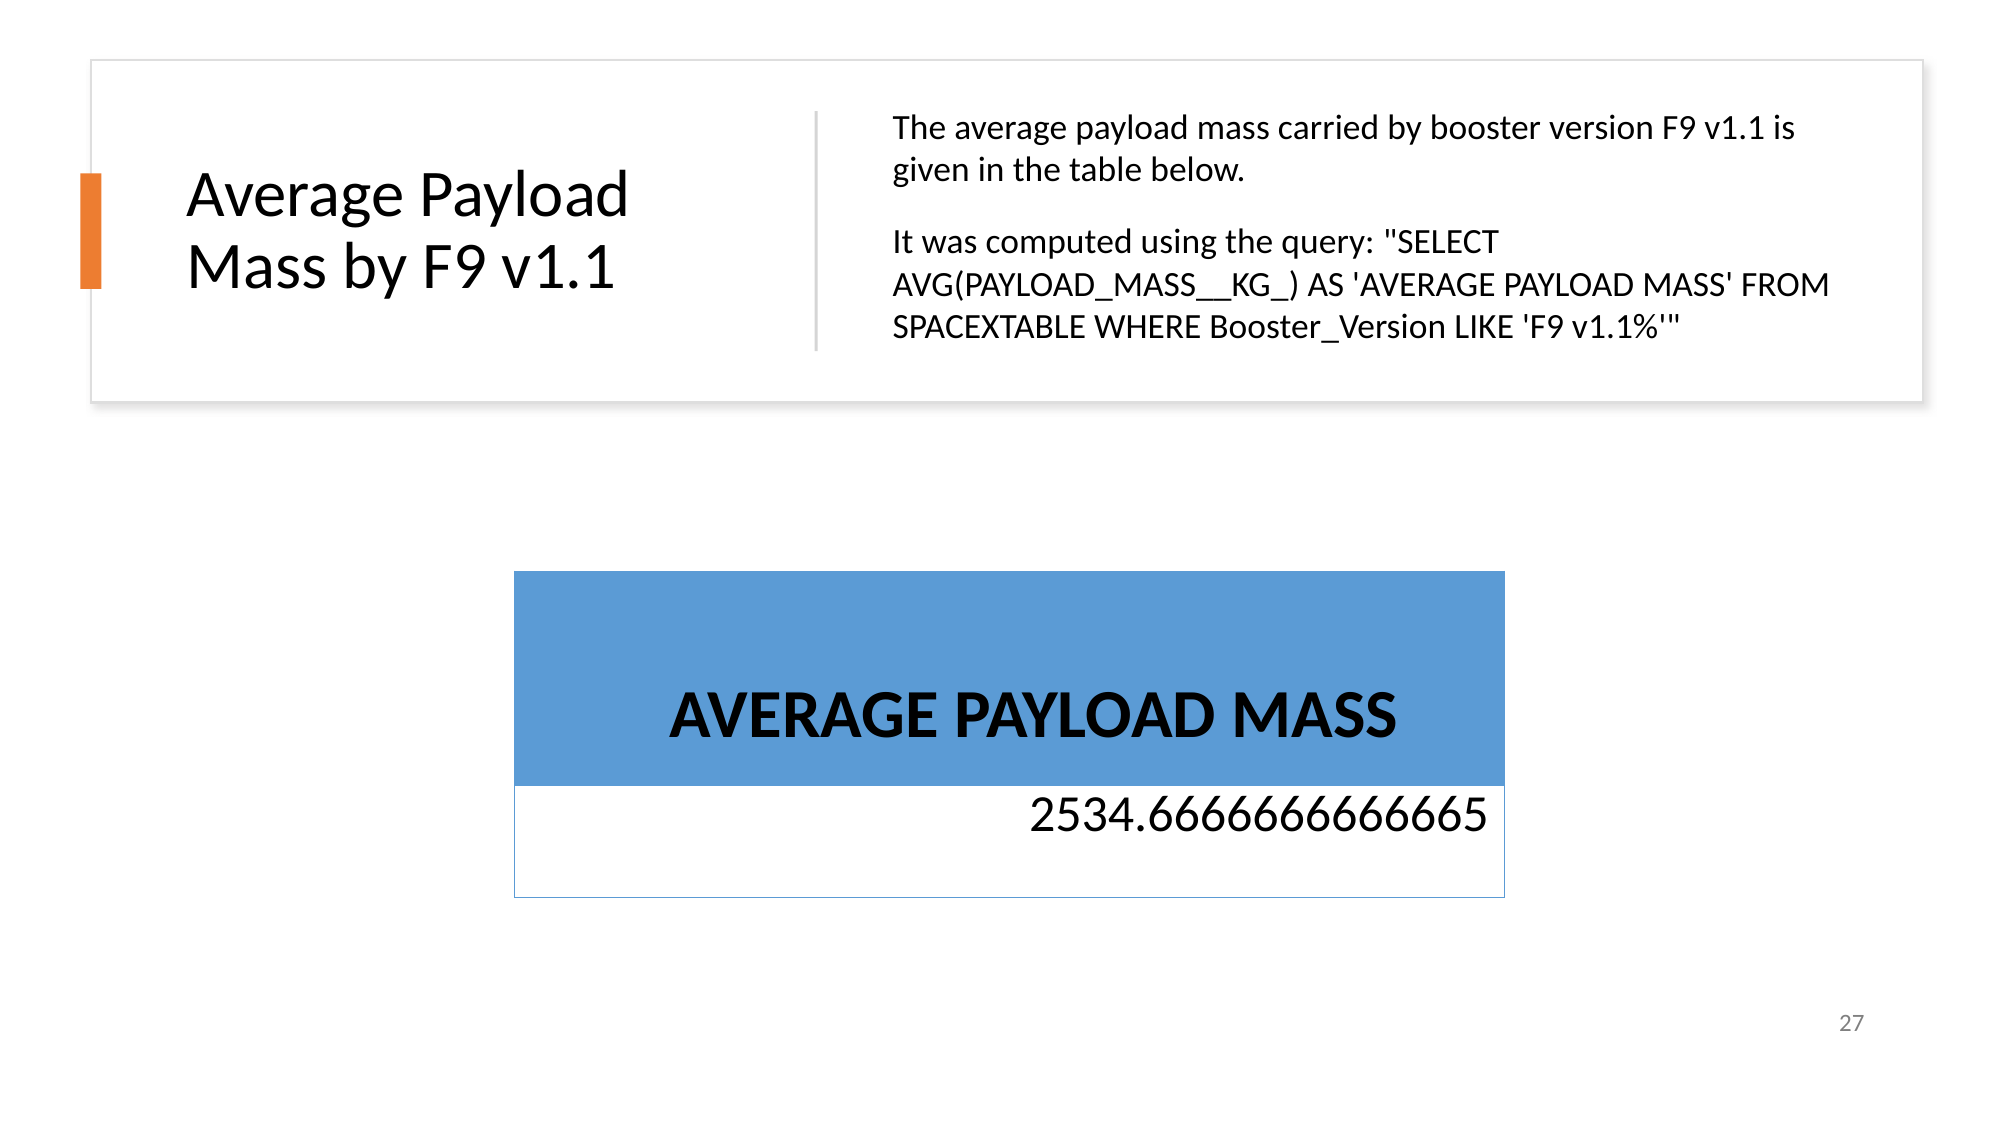

Average Payload Mass by F9 v1.1
The average payload mass carried by booster version F9 v1.1 is given in the table below.
It was computed using the query: "SELECT AVG(PAYLOAD_MASS__KG_) AS 'AVERAGE PAYLOAD MASS' FROM SPACEXTABLE WHERE Booster_Version LIKE 'F9 v1.1%'"

|  | AVERAGE PAYLOAD MASS |
| --- | --- |
|  | 2534.6666666666665 |
27